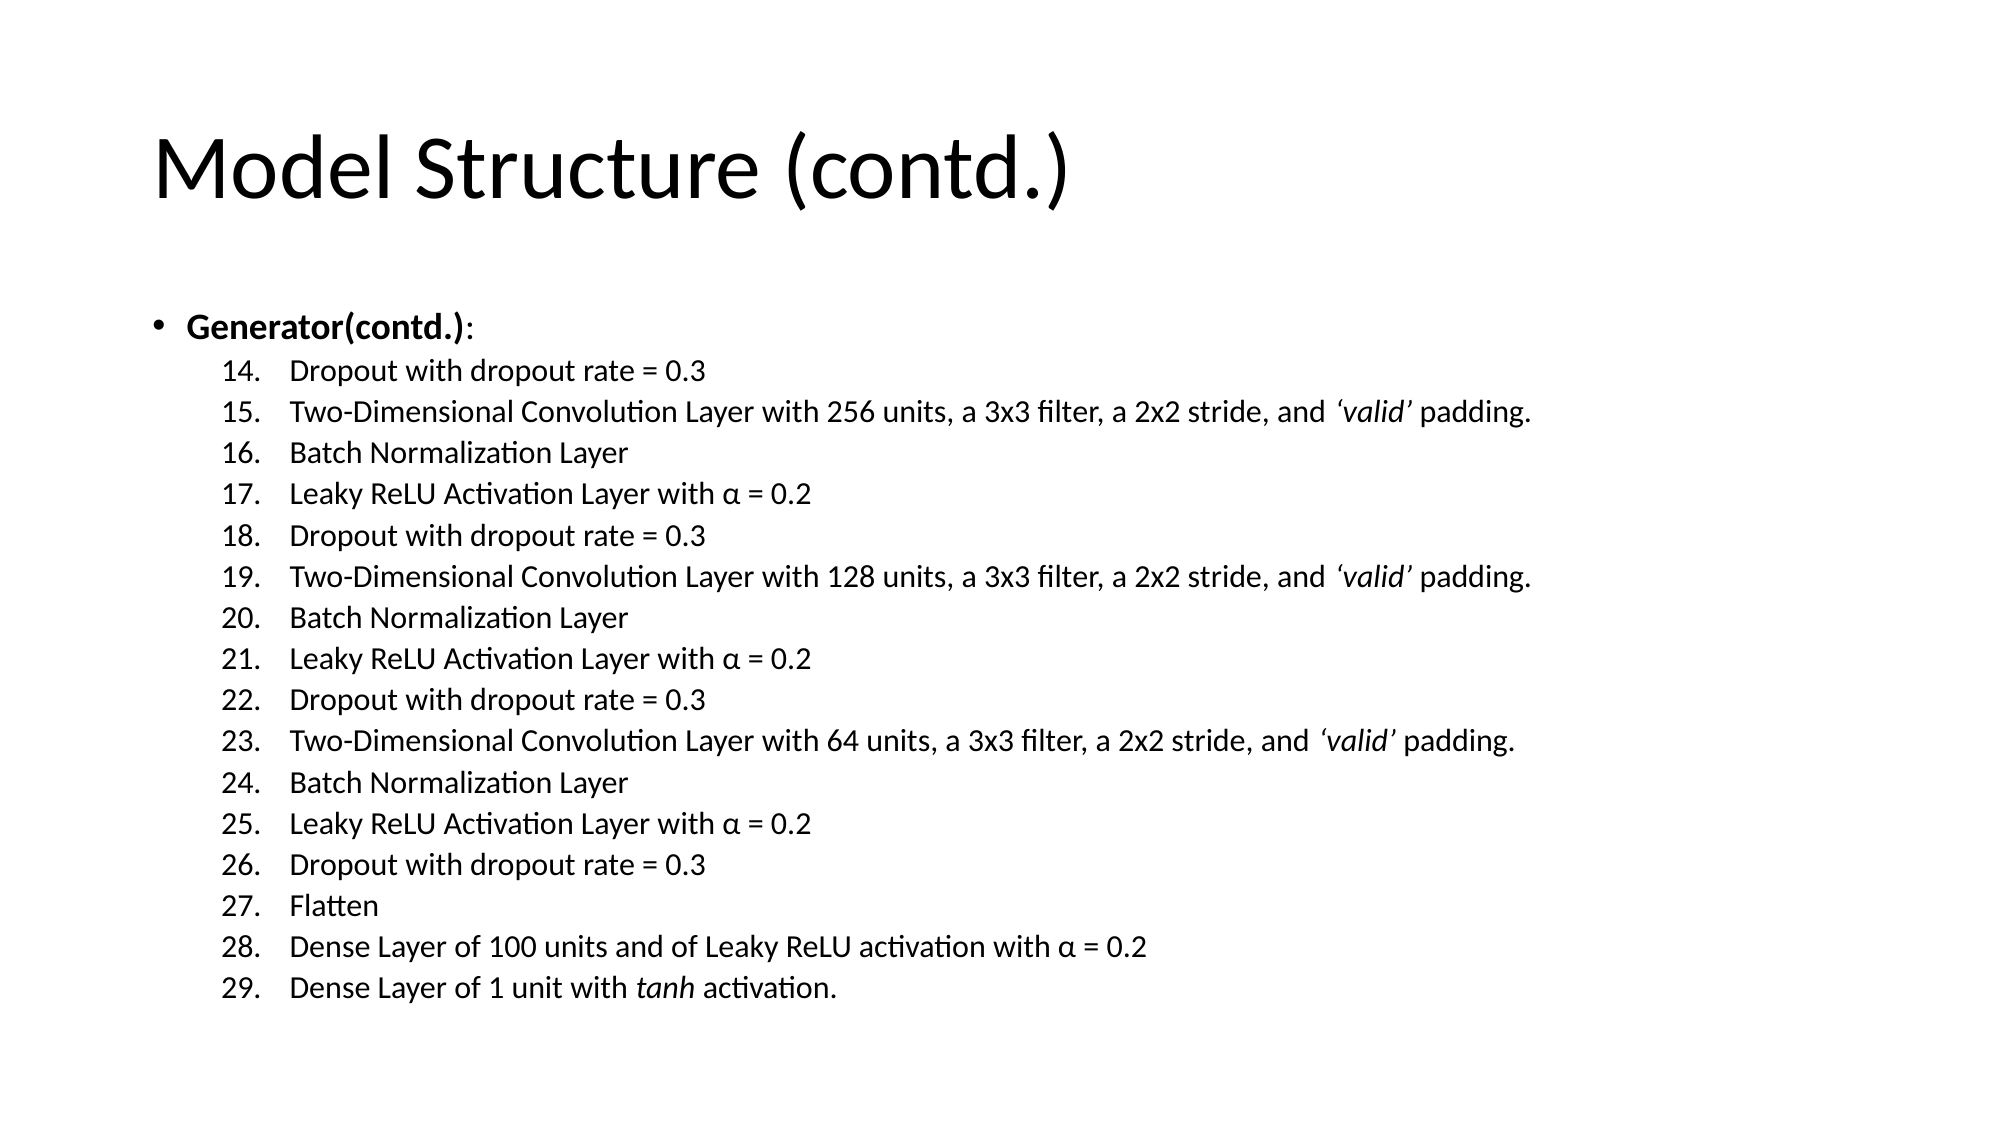

# Model Structure (contd.)
Generator(contd.):
Dropout with dropout rate = 0.3
Two-Dimensional Convolution Layer with 256 units, a 3x3 filter, a 2x2 stride, and ‘valid’ padding.
Batch Normalization Layer
Leaky ReLU Activation Layer with α = 0.2
Dropout with dropout rate = 0.3
Two-Dimensional Convolution Layer with 128 units, a 3x3 filter, a 2x2 stride, and ‘valid’ padding.
Batch Normalization Layer
Leaky ReLU Activation Layer with α = 0.2
Dropout with dropout rate = 0.3
Two-Dimensional Convolution Layer with 64 units, a 3x3 filter, a 2x2 stride, and ‘valid’ padding.
Batch Normalization Layer
Leaky ReLU Activation Layer with α = 0.2
Dropout with dropout rate = 0.3
Flatten
Dense Layer of 100 units and of Leaky ReLU activation with α = 0.2
Dense Layer of 1 unit with tanh activation.